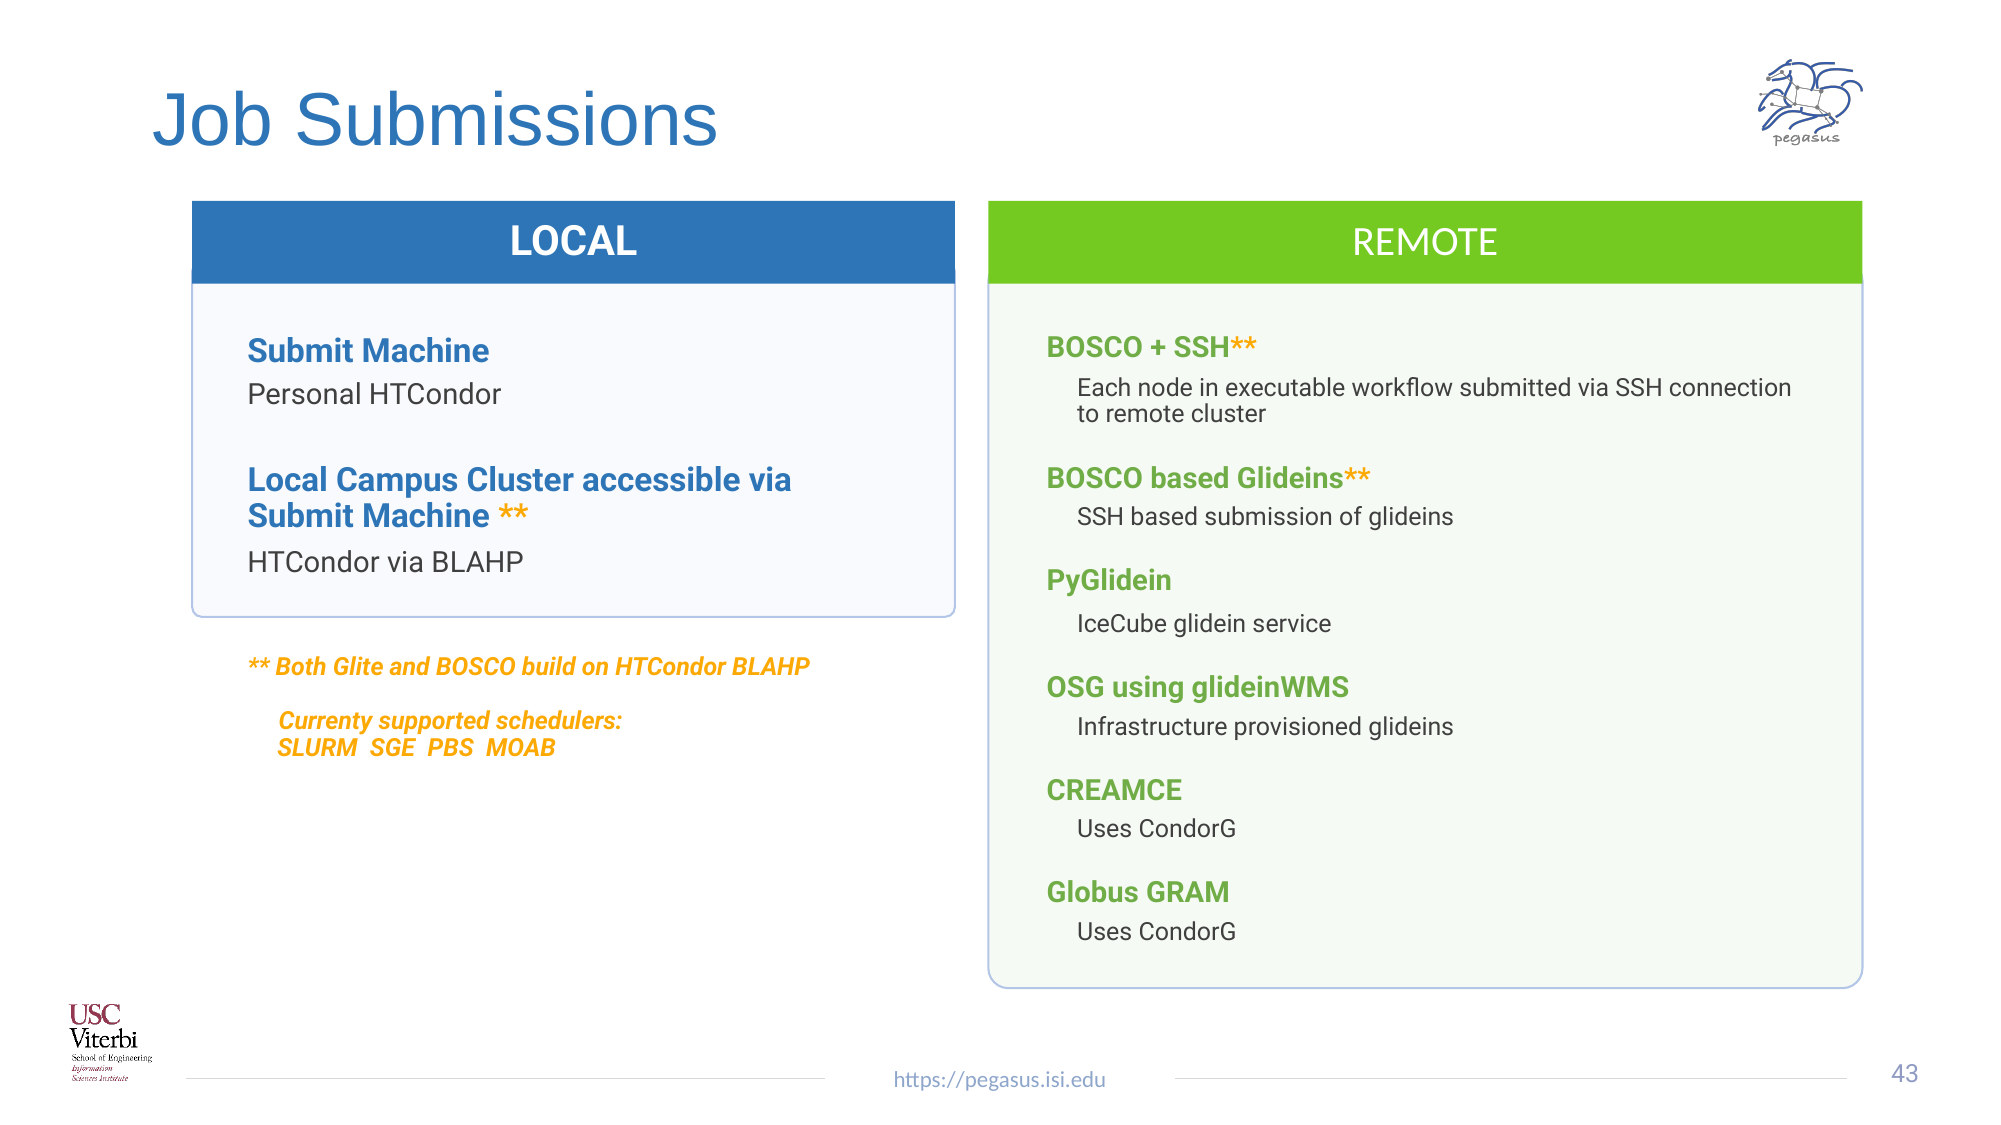

Job Submissions
LOCAL
# REMOTE

BOSCO + SSH**
Each node in executable workflow submitted via SSH connection to remote cluster
Submit Machine
Personal HTCondor
BOSCO based Glideins**
SSH based submission of glideins
Local Campus Cluster accessible via Submit Machine **
HTCondor via BLAHP
PyGlidein
IceCube glidein service
** Both Glite and BOSCO build on HTCondor BLAHP

     Currenty supported schedulers:
SLURM  SGE  PBS  MOAB
OSG using glideinWMS
Infrastructure provisioned glideins
CREAMCE
Uses CondorG
Globus GRAM
Uses CondorG
43
https://pegasus.isi.edu